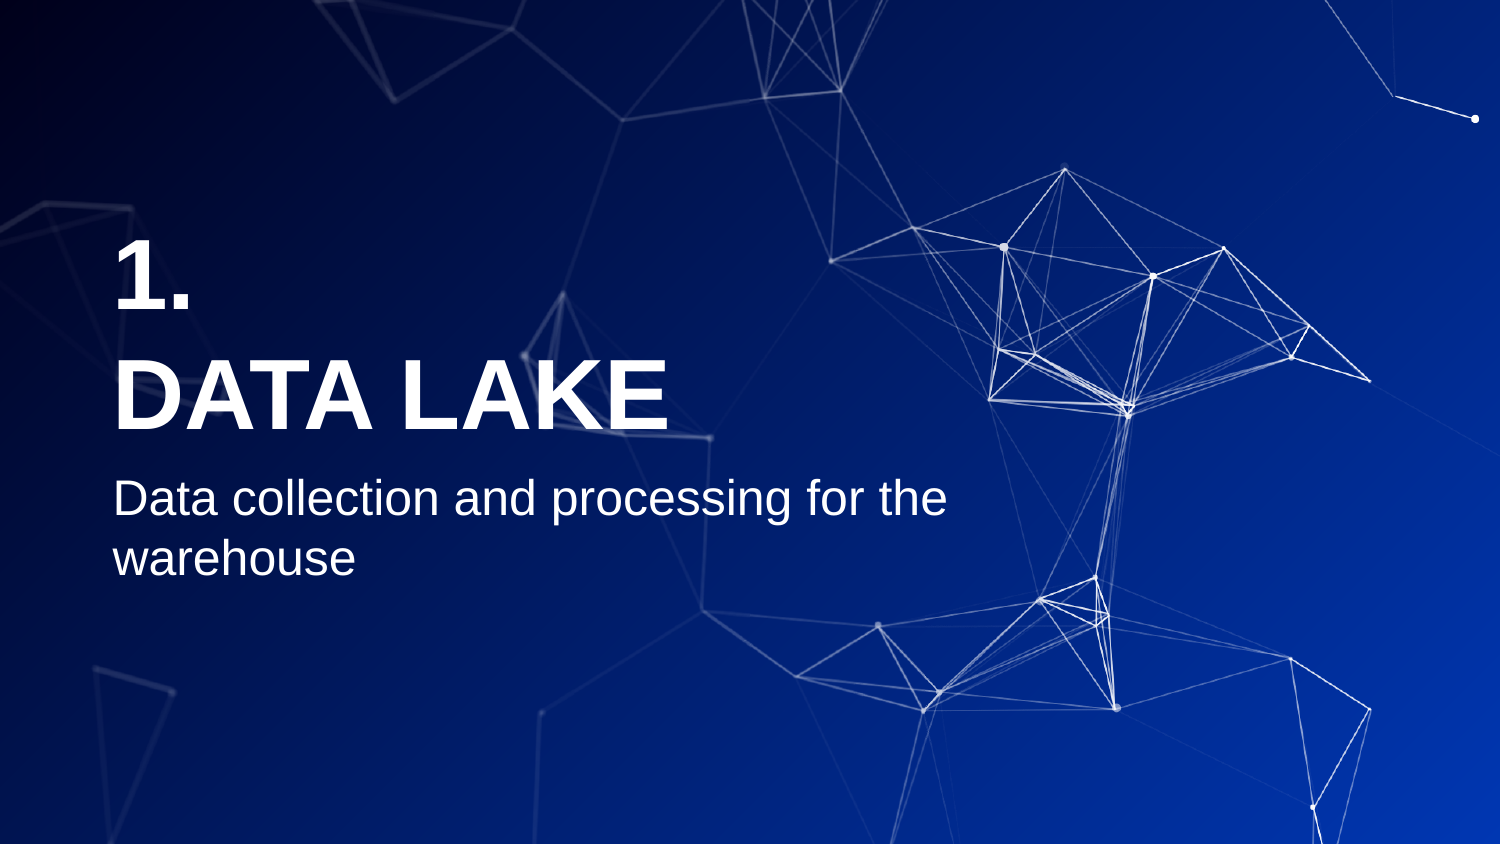

# 1.
DATA LAKE
Data collection and processing for the warehouse